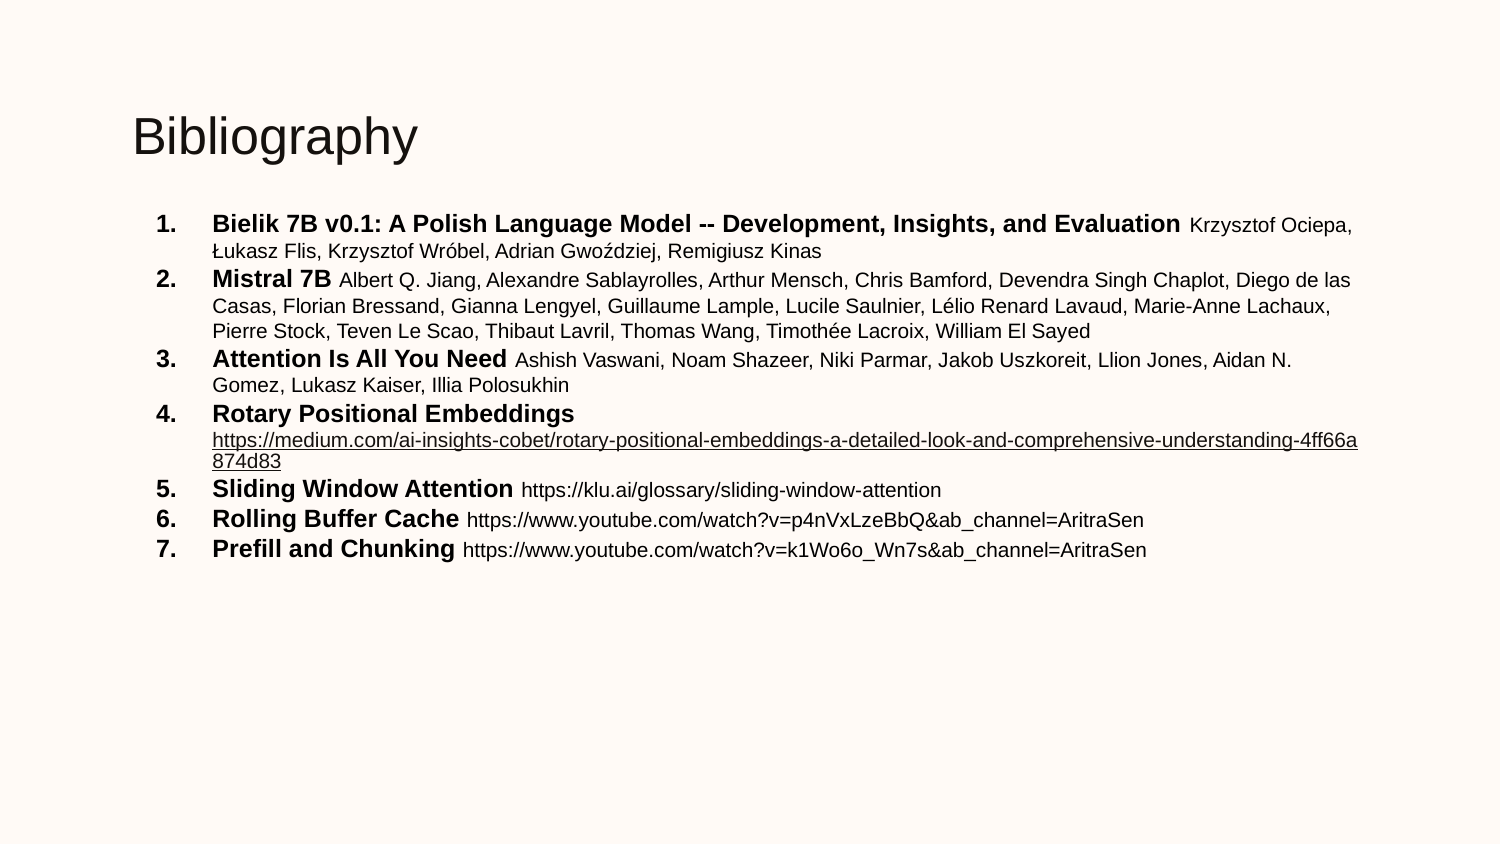

# Bibliography
Bielik 7B v0.1: A Polish Language Model -- Development, Insights, and Evaluation Krzysztof Ociepa, Łukasz Flis, Krzysztof Wróbel, Adrian Gwoździej, Remigiusz Kinas
Mistral 7B Albert Q. Jiang, Alexandre Sablayrolles, Arthur Mensch, Chris Bamford, Devendra Singh Chaplot, Diego de las Casas, Florian Bressand, Gianna Lengyel, Guillaume Lample, Lucile Saulnier, Lélio Renard Lavaud, Marie-Anne Lachaux, Pierre Stock, Teven Le Scao, Thibaut Lavril, Thomas Wang, Timothée Lacroix, William El Sayed
Attention Is All You Need Ashish Vaswani, Noam Shazeer, Niki Parmar, Jakob Uszkoreit, Llion Jones, Aidan N. Gomez, Lukasz Kaiser, Illia Polosukhin
Rotary Positional Embeddings https://medium.com/ai-insights-cobet/rotary-positional-embeddings-a-detailed-look-and-comprehensive-understanding-4ff66a874d83
Sliding Window Attention https://klu.ai/glossary/sliding-window-attention
Rolling Buffer Cache https://www.youtube.com/watch?v=p4nVxLzeBbQ&ab_channel=AritraSen
Prefill and Chunking https://www.youtube.com/watch?v=k1Wo6o_Wn7s&ab_channel=AritraSen